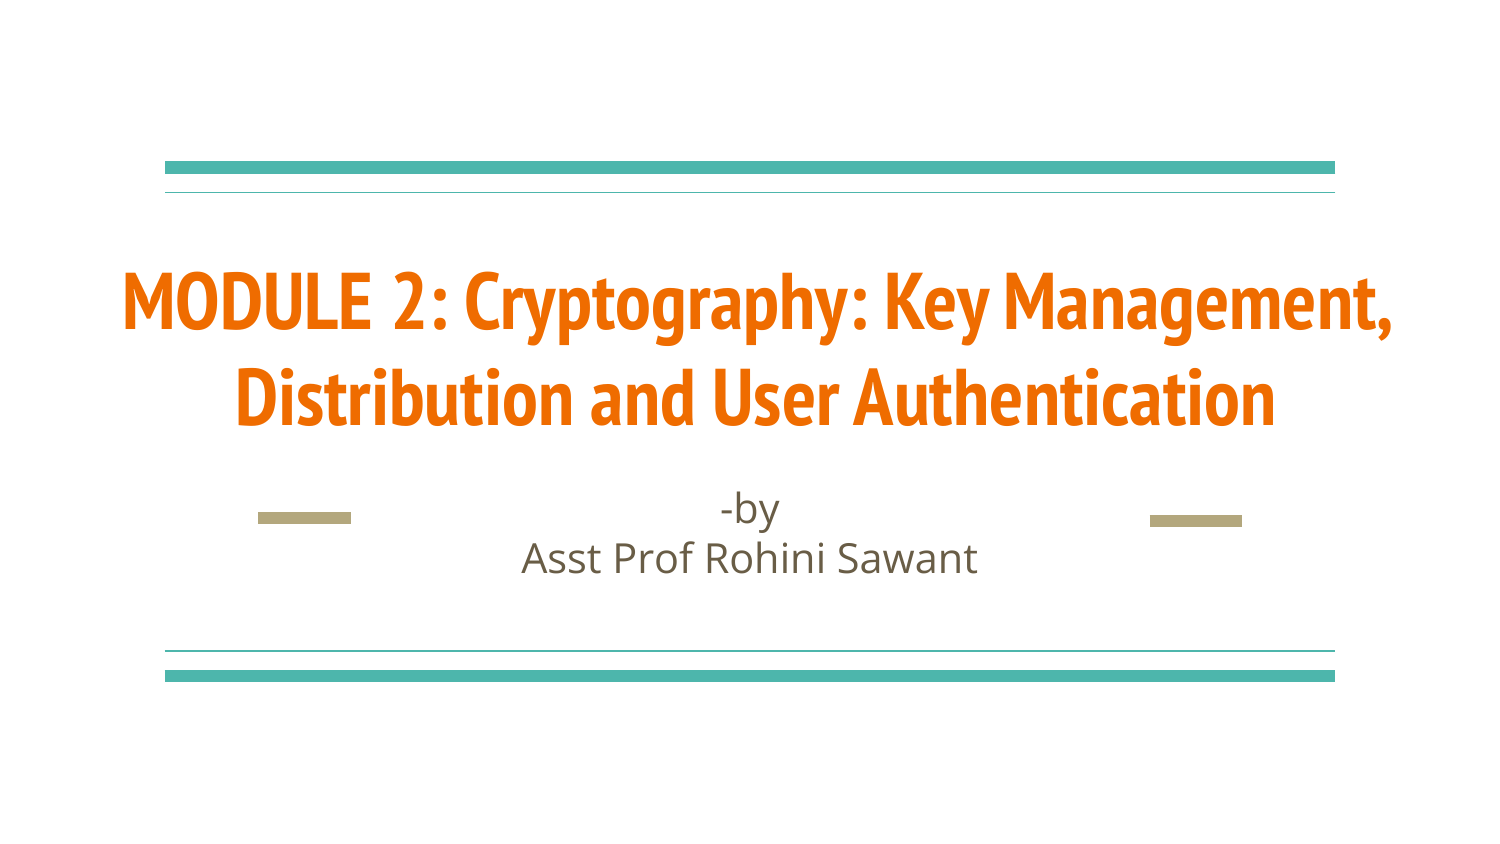

# MODULE 2: Cryptography: Key Management, Distribution and User Authentication
-by
Asst Prof Rohini Sawant